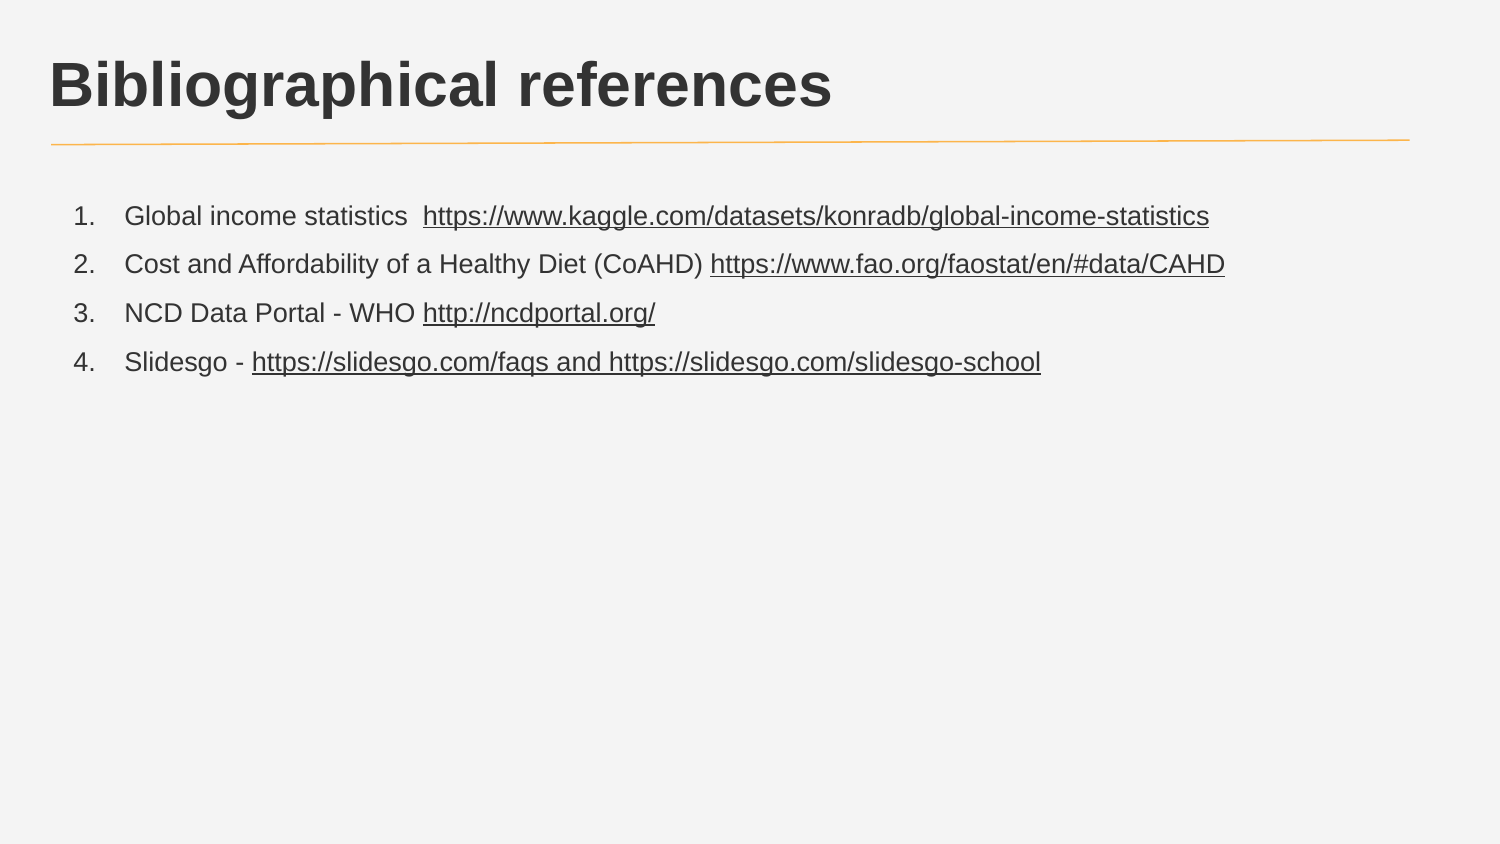

# Bibliographical references
Global income statistics  https://www.kaggle.com/datasets/konradb/global-income-statistics
Cost and Affordability of a Healthy Diet (CoAHD) https://www.fao.org/faostat/en/#data/CAHD
NCD Data Portal - WHO http://ncdportal.org/
Slidesgo - https://slidesgo.com/faqs and https://slidesgo.com/slidesgo-school